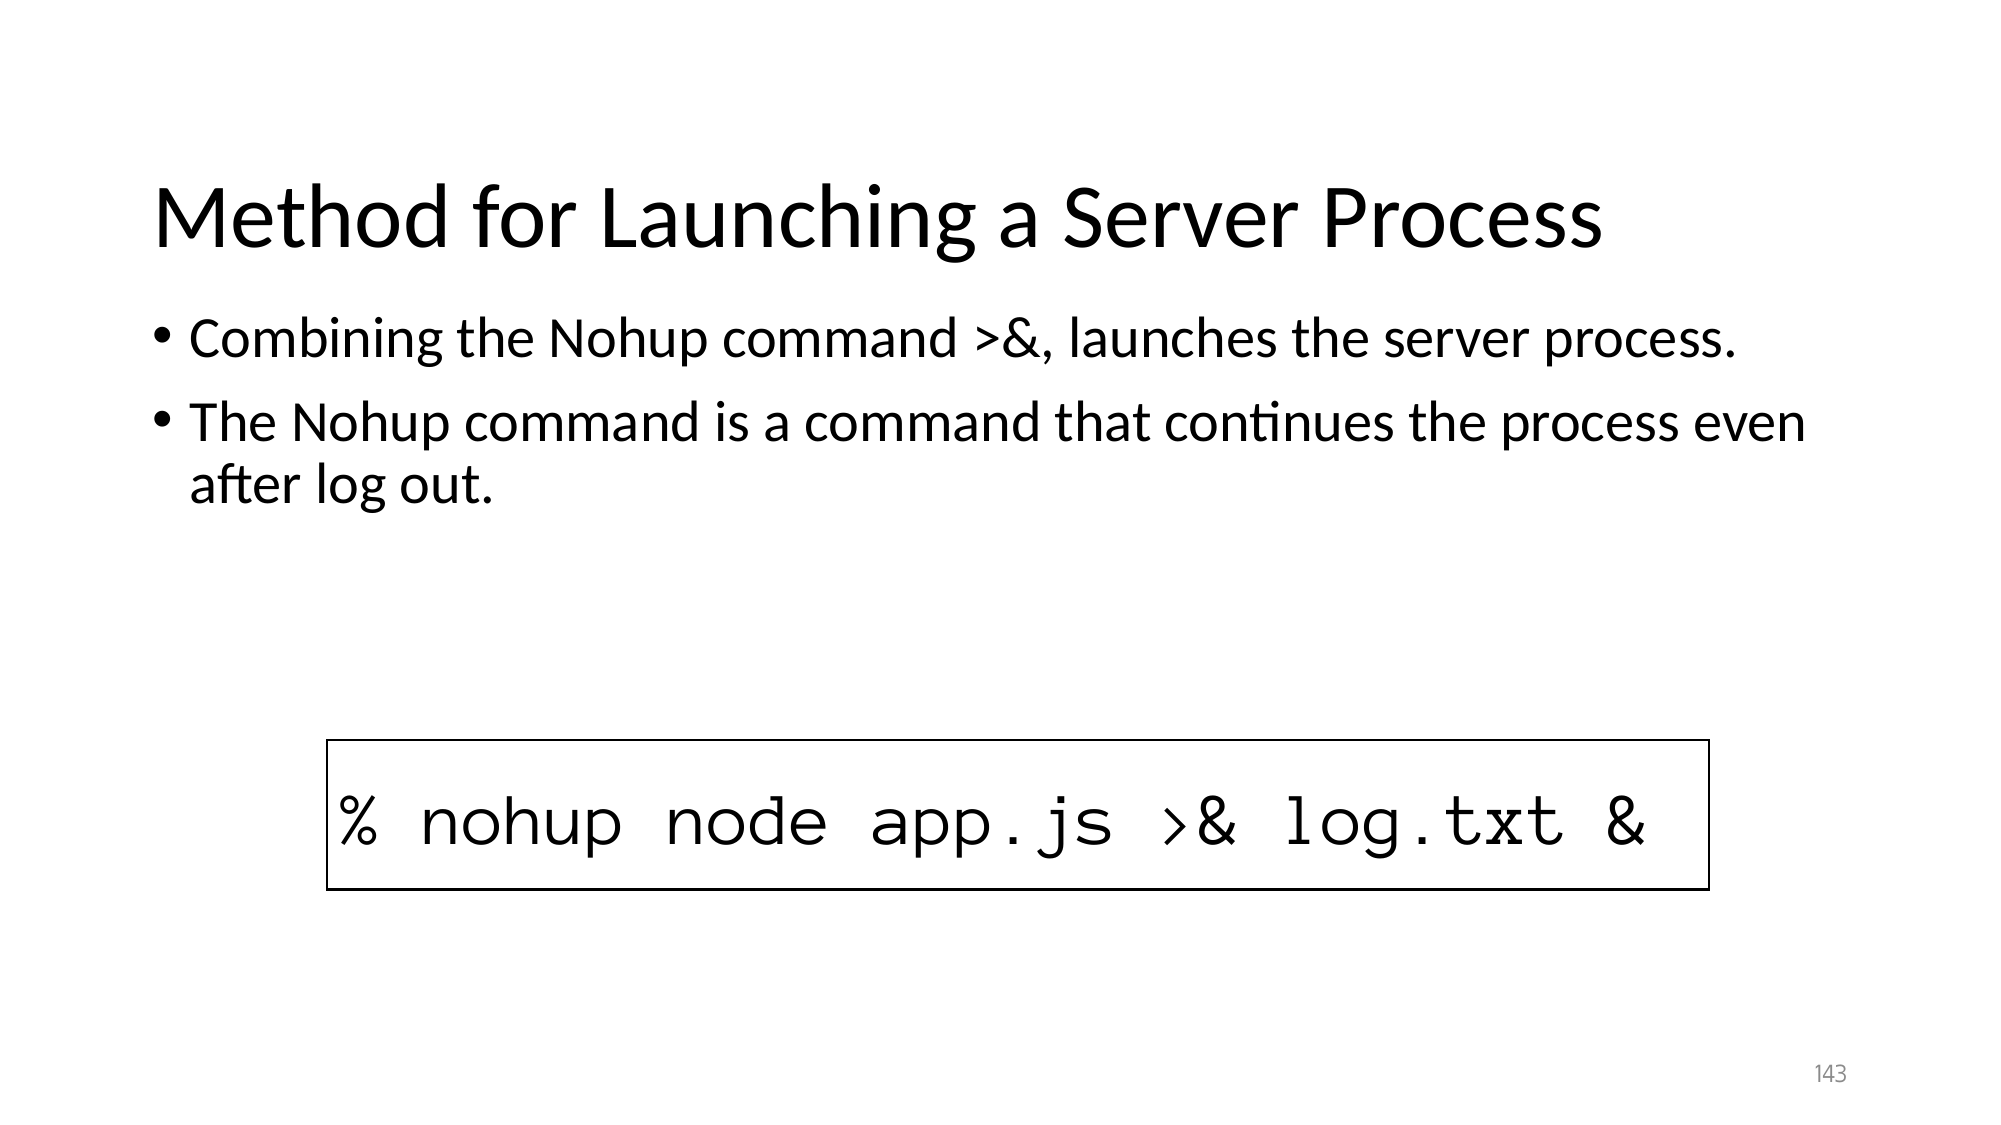

# Method for Launching a Server Process
Combining the Nohup command >&, launches the server process.
The Nohup command is a command that continues the process even after log out.
% nohup node app.js >& log.txt &
143